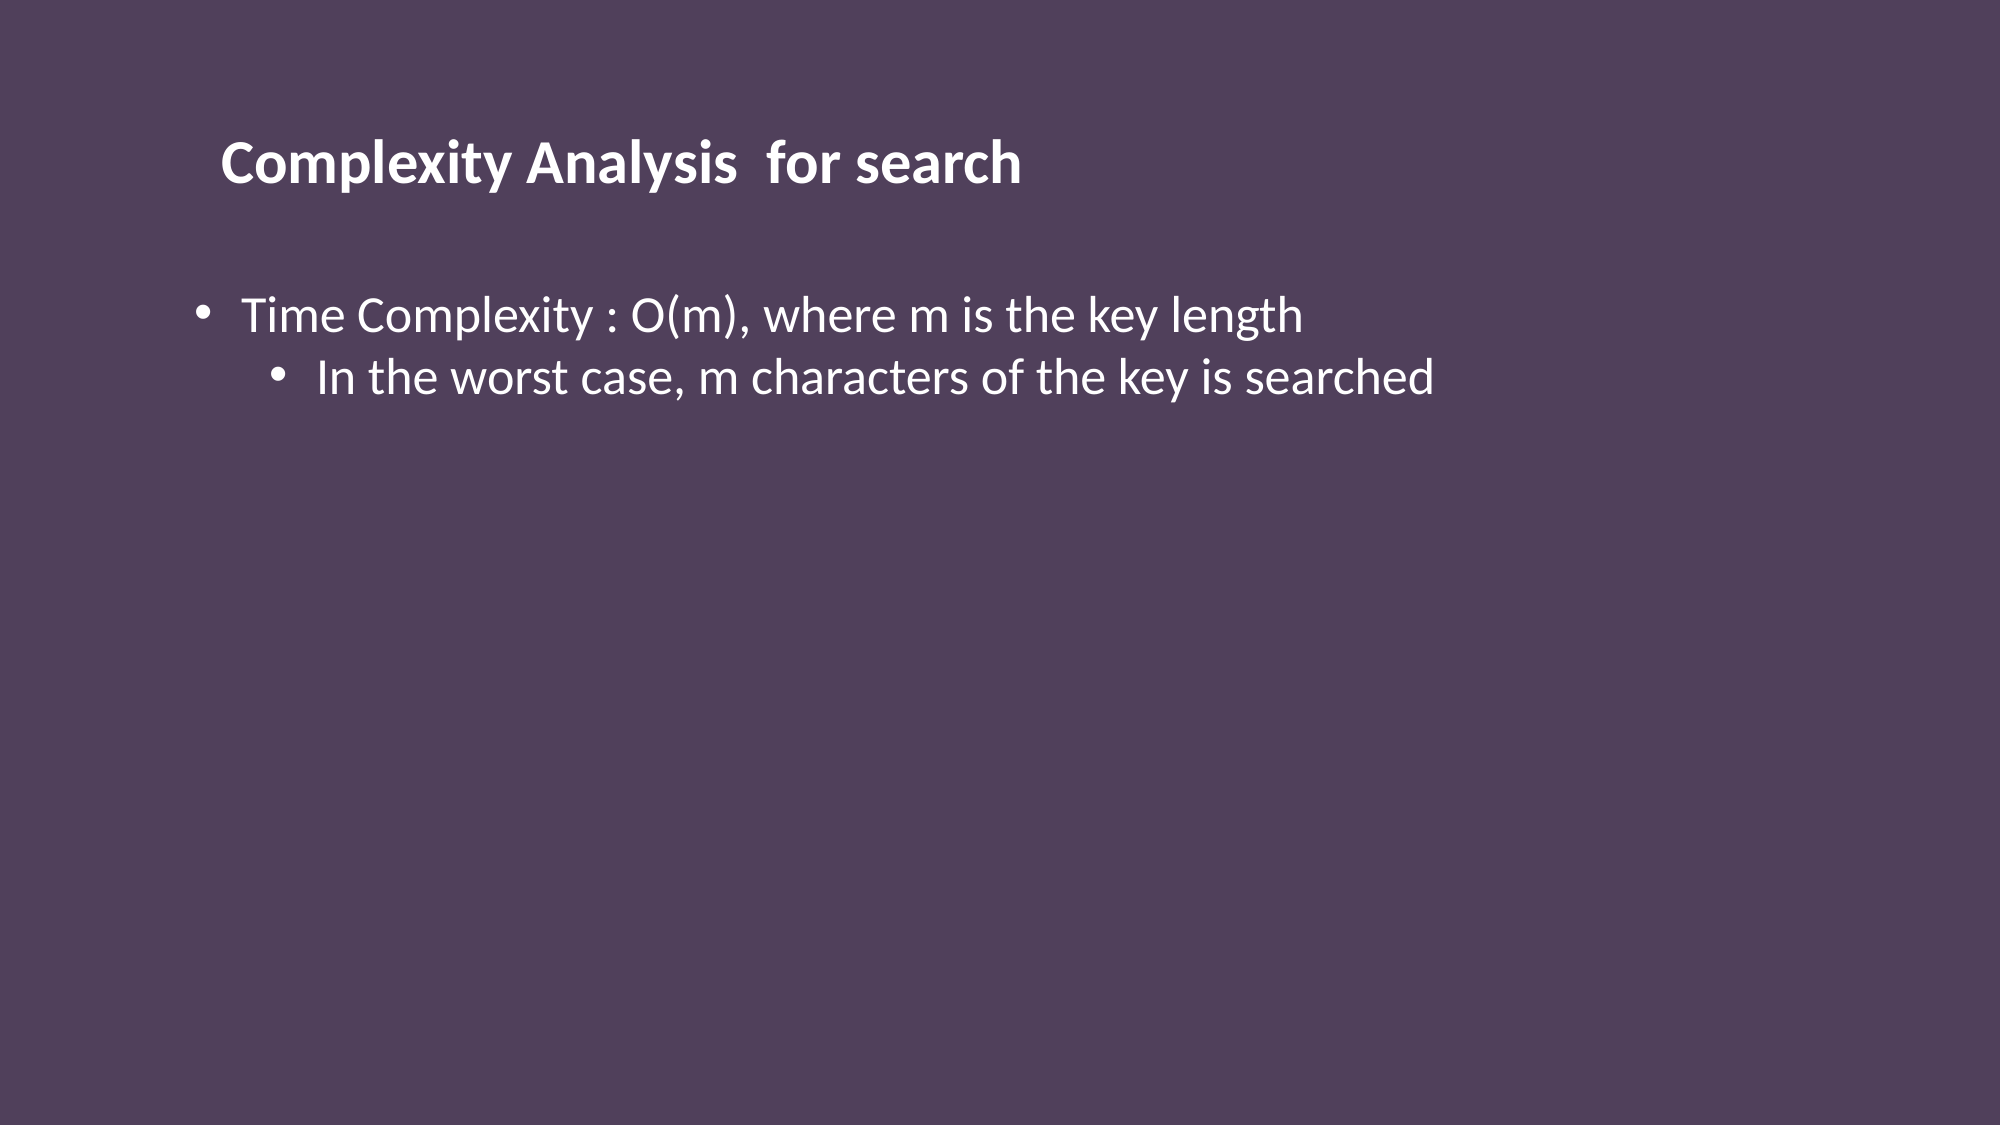

Complexity Analysis  for search
Time Complexity : O(m), where m is the key length
In the worst case, m characters of the key is searched